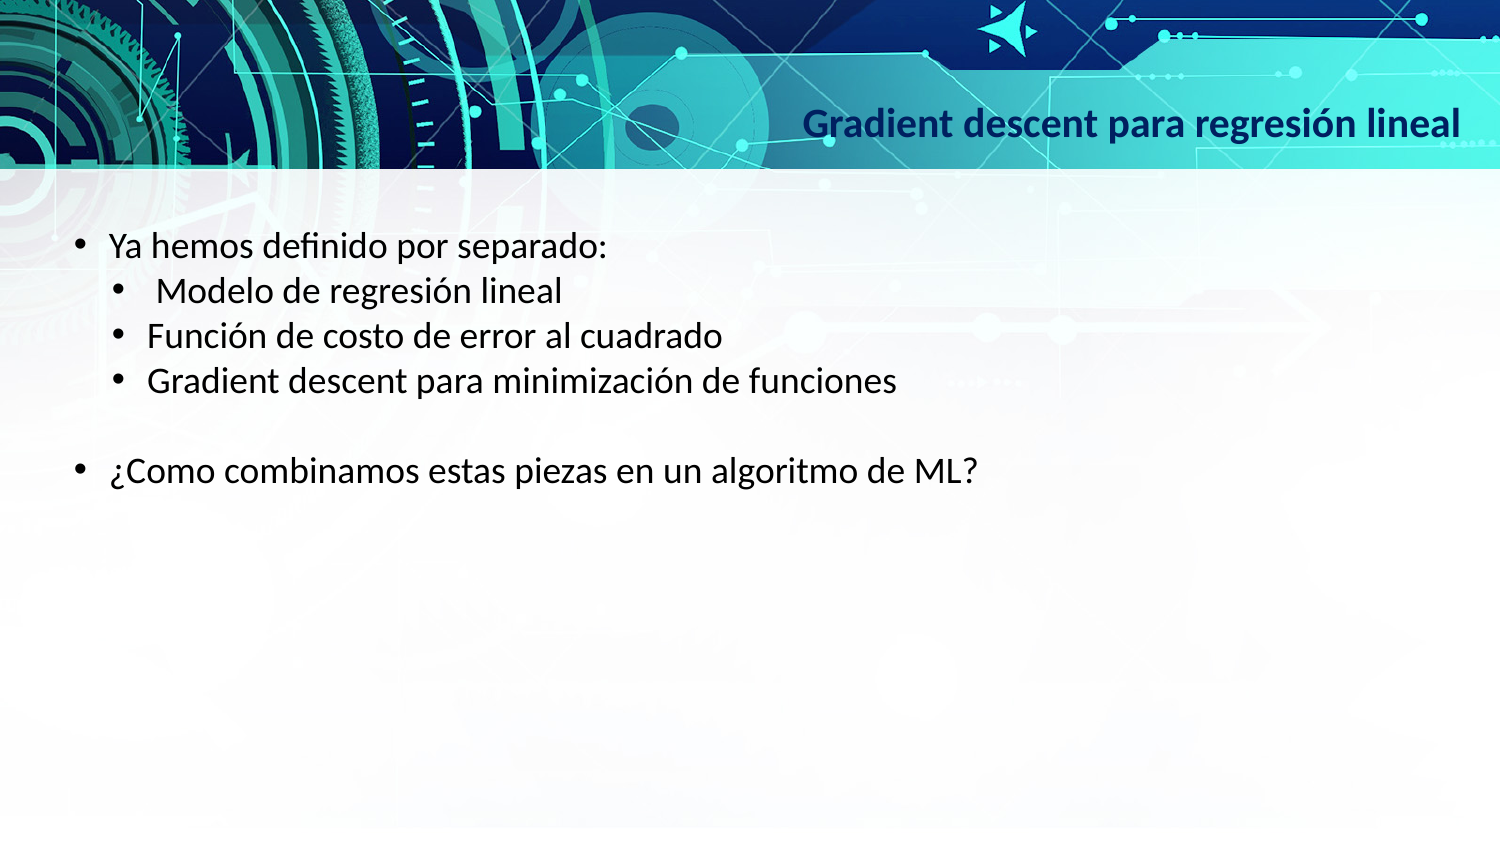

Gradient descent para regresión lineal
Ya hemos definido por separado:
 Modelo de regresión lineal
Función de costo de error al cuadrado
Gradient descent para minimización de funciones

¿Como combinamos estas piezas en un algoritmo de ML?